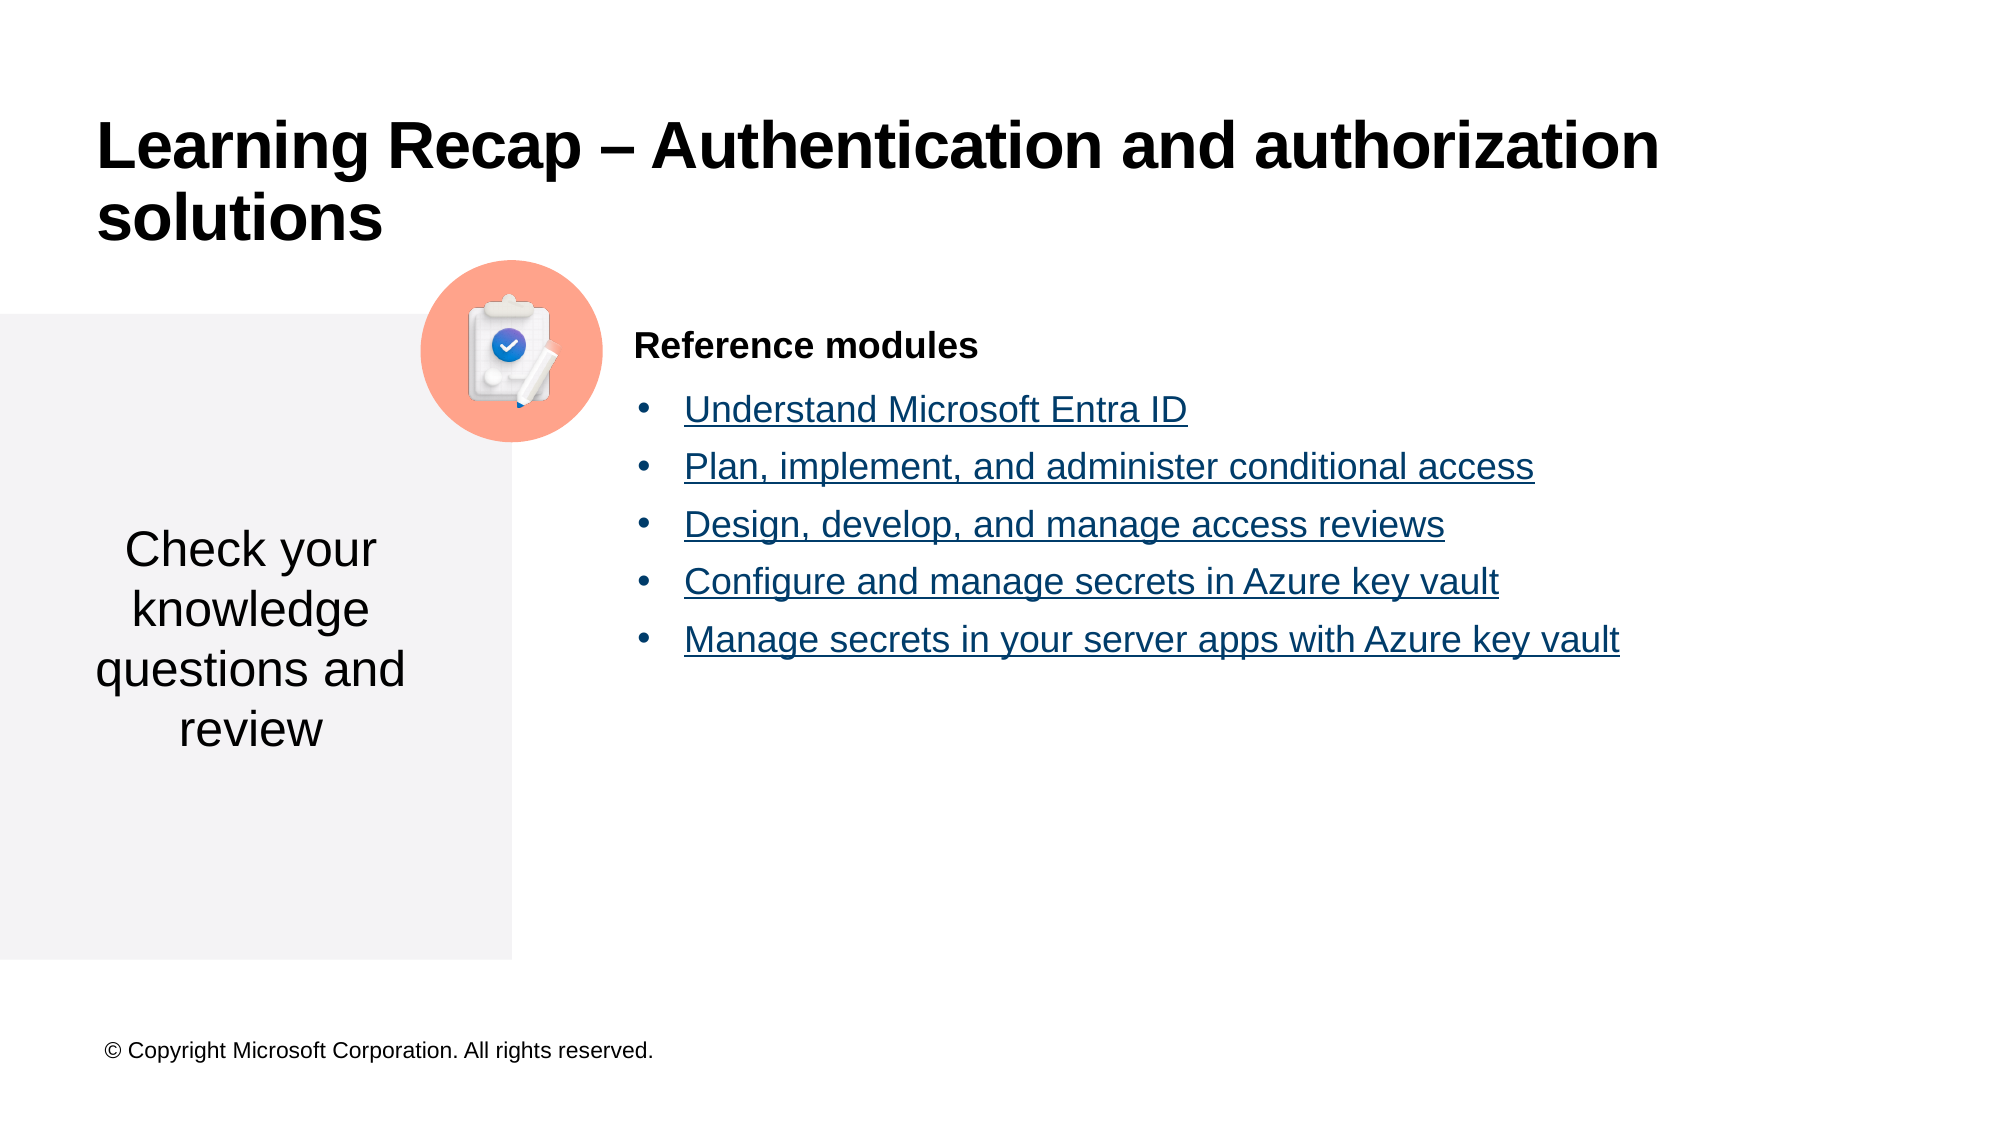

# Learning Recap – Authentication and authorization solutions
Understand Microsoft Entra ID
Plan, implement, and administer conditional access
Design, develop, and manage access reviews
Configure and manage secrets in Azure key vault
Manage secrets in your server apps with Azure key vault